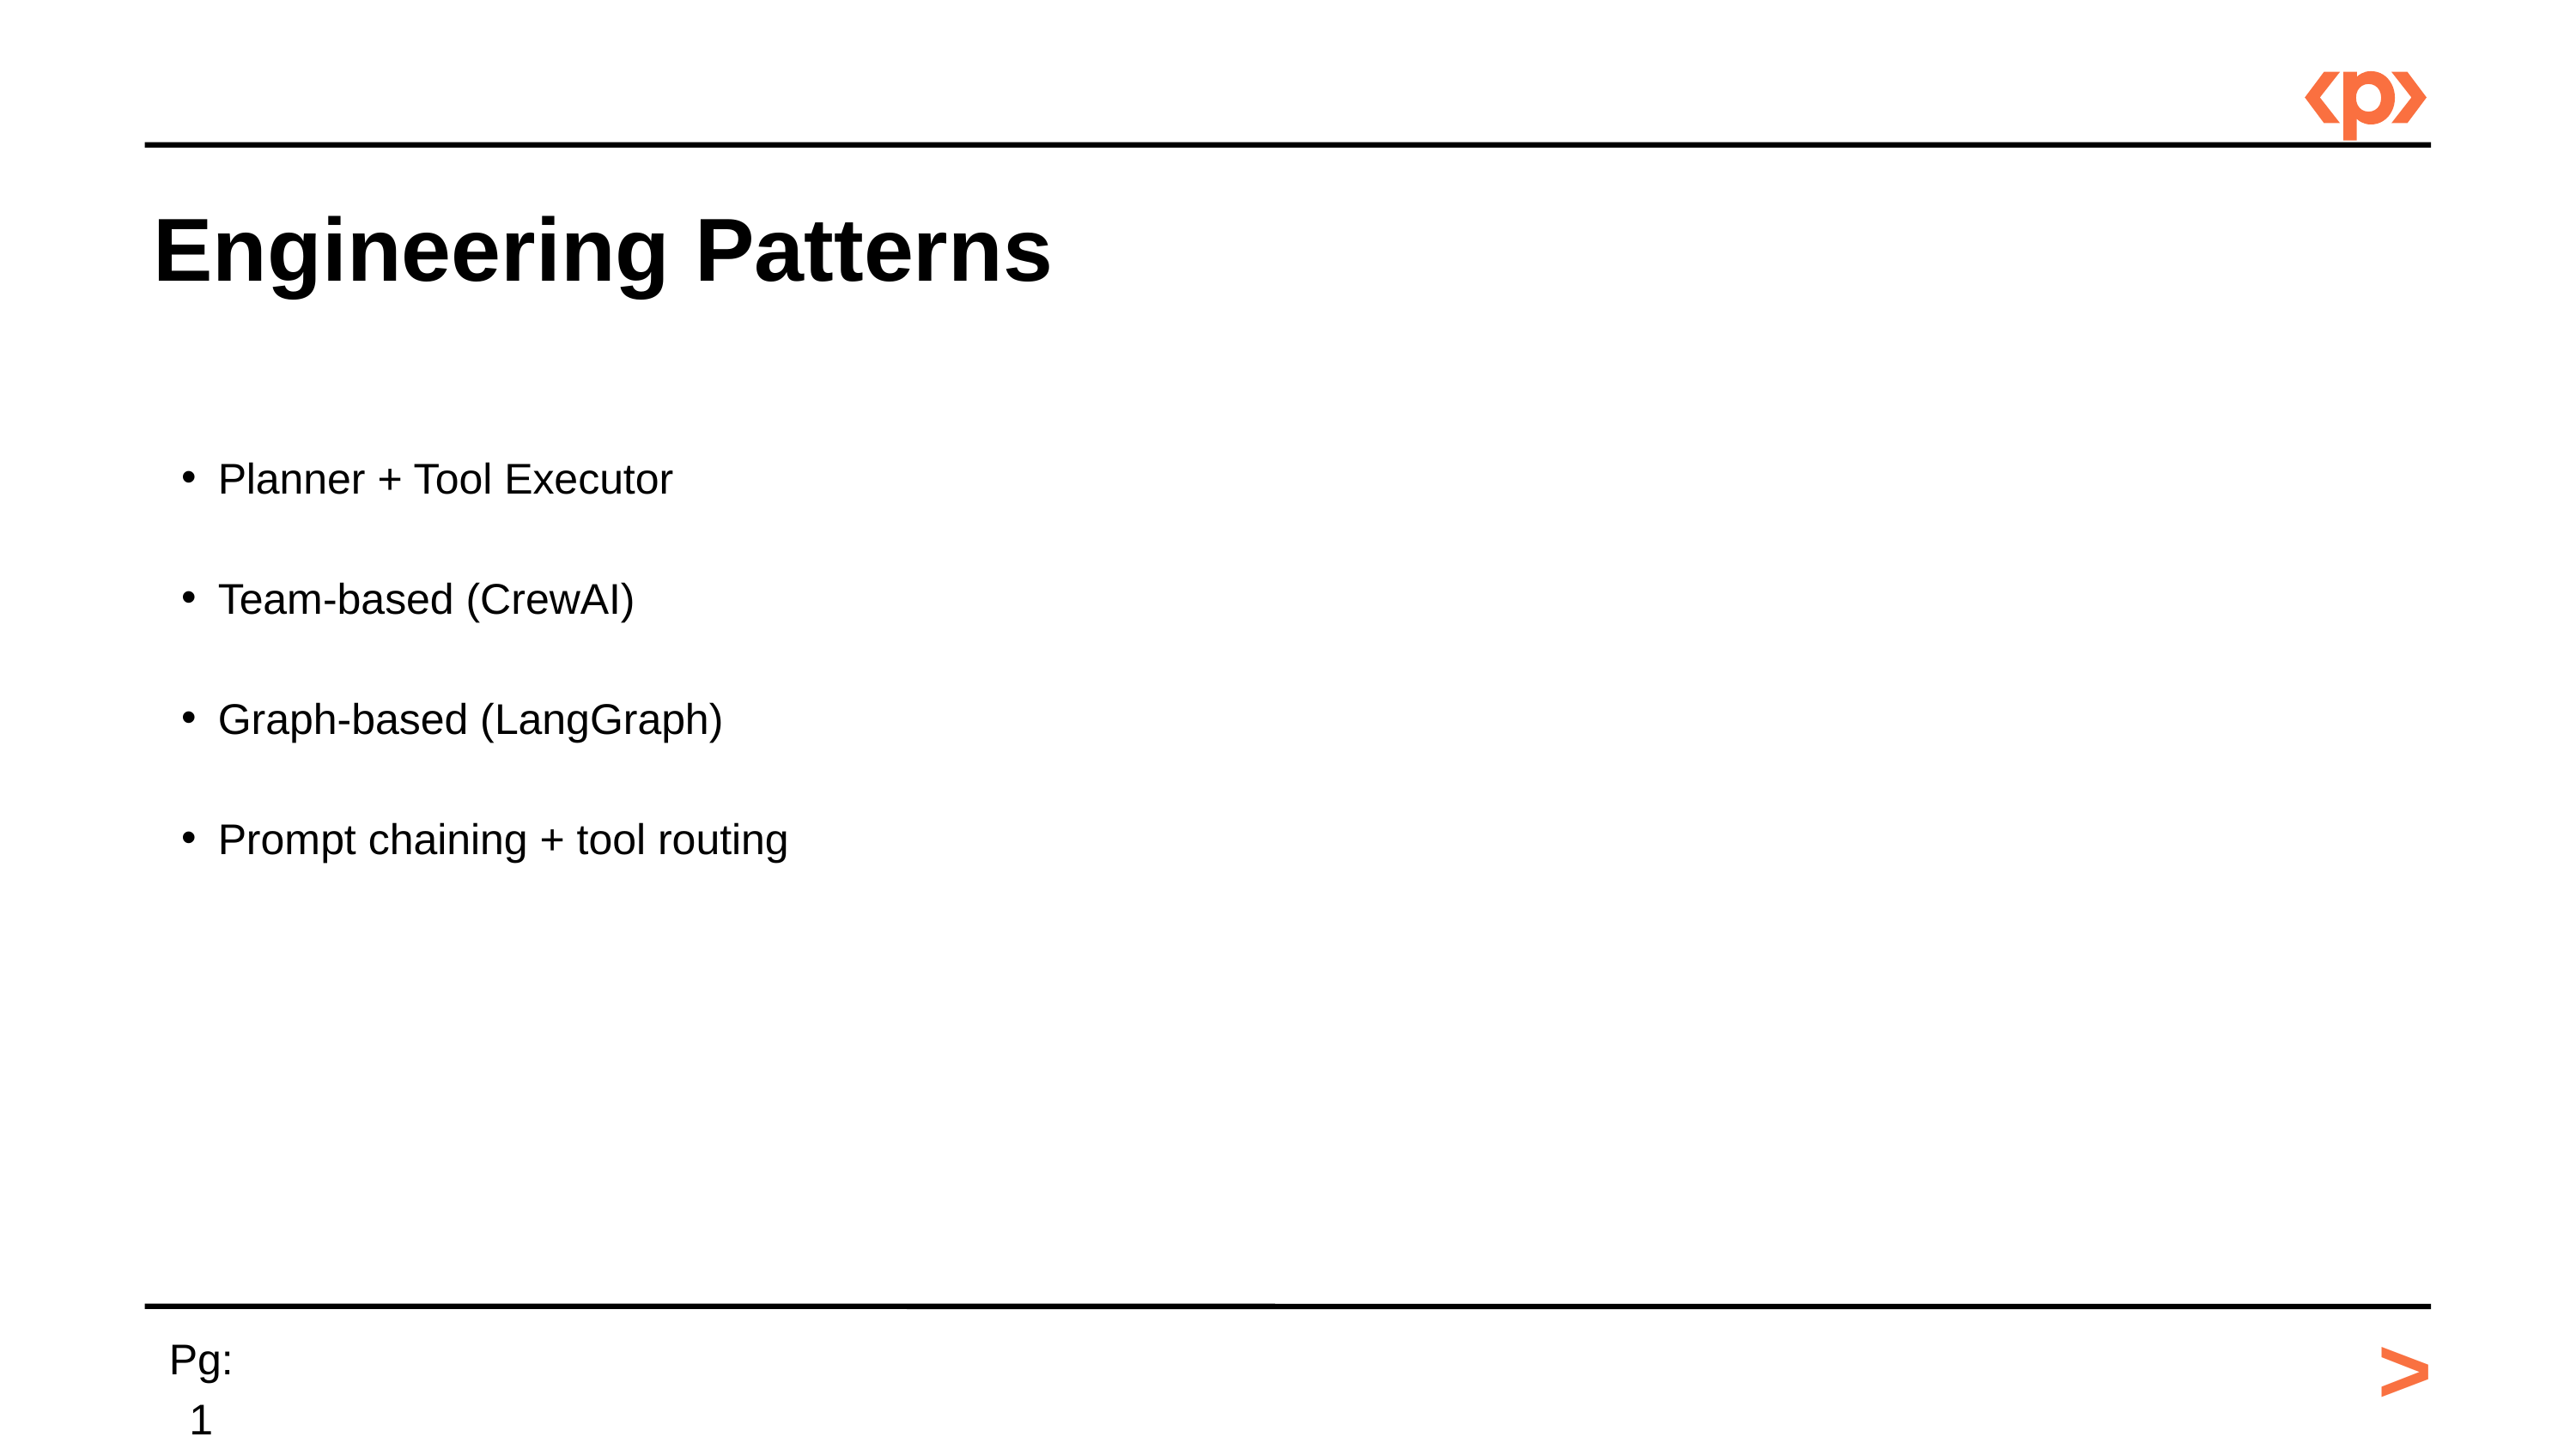

Engineering Patterns

Planner + Tool Executor

Team-based (CrewAI)

Graph-based (LangGraph)

Prompt chaining + tool routing

>

Pg: 1